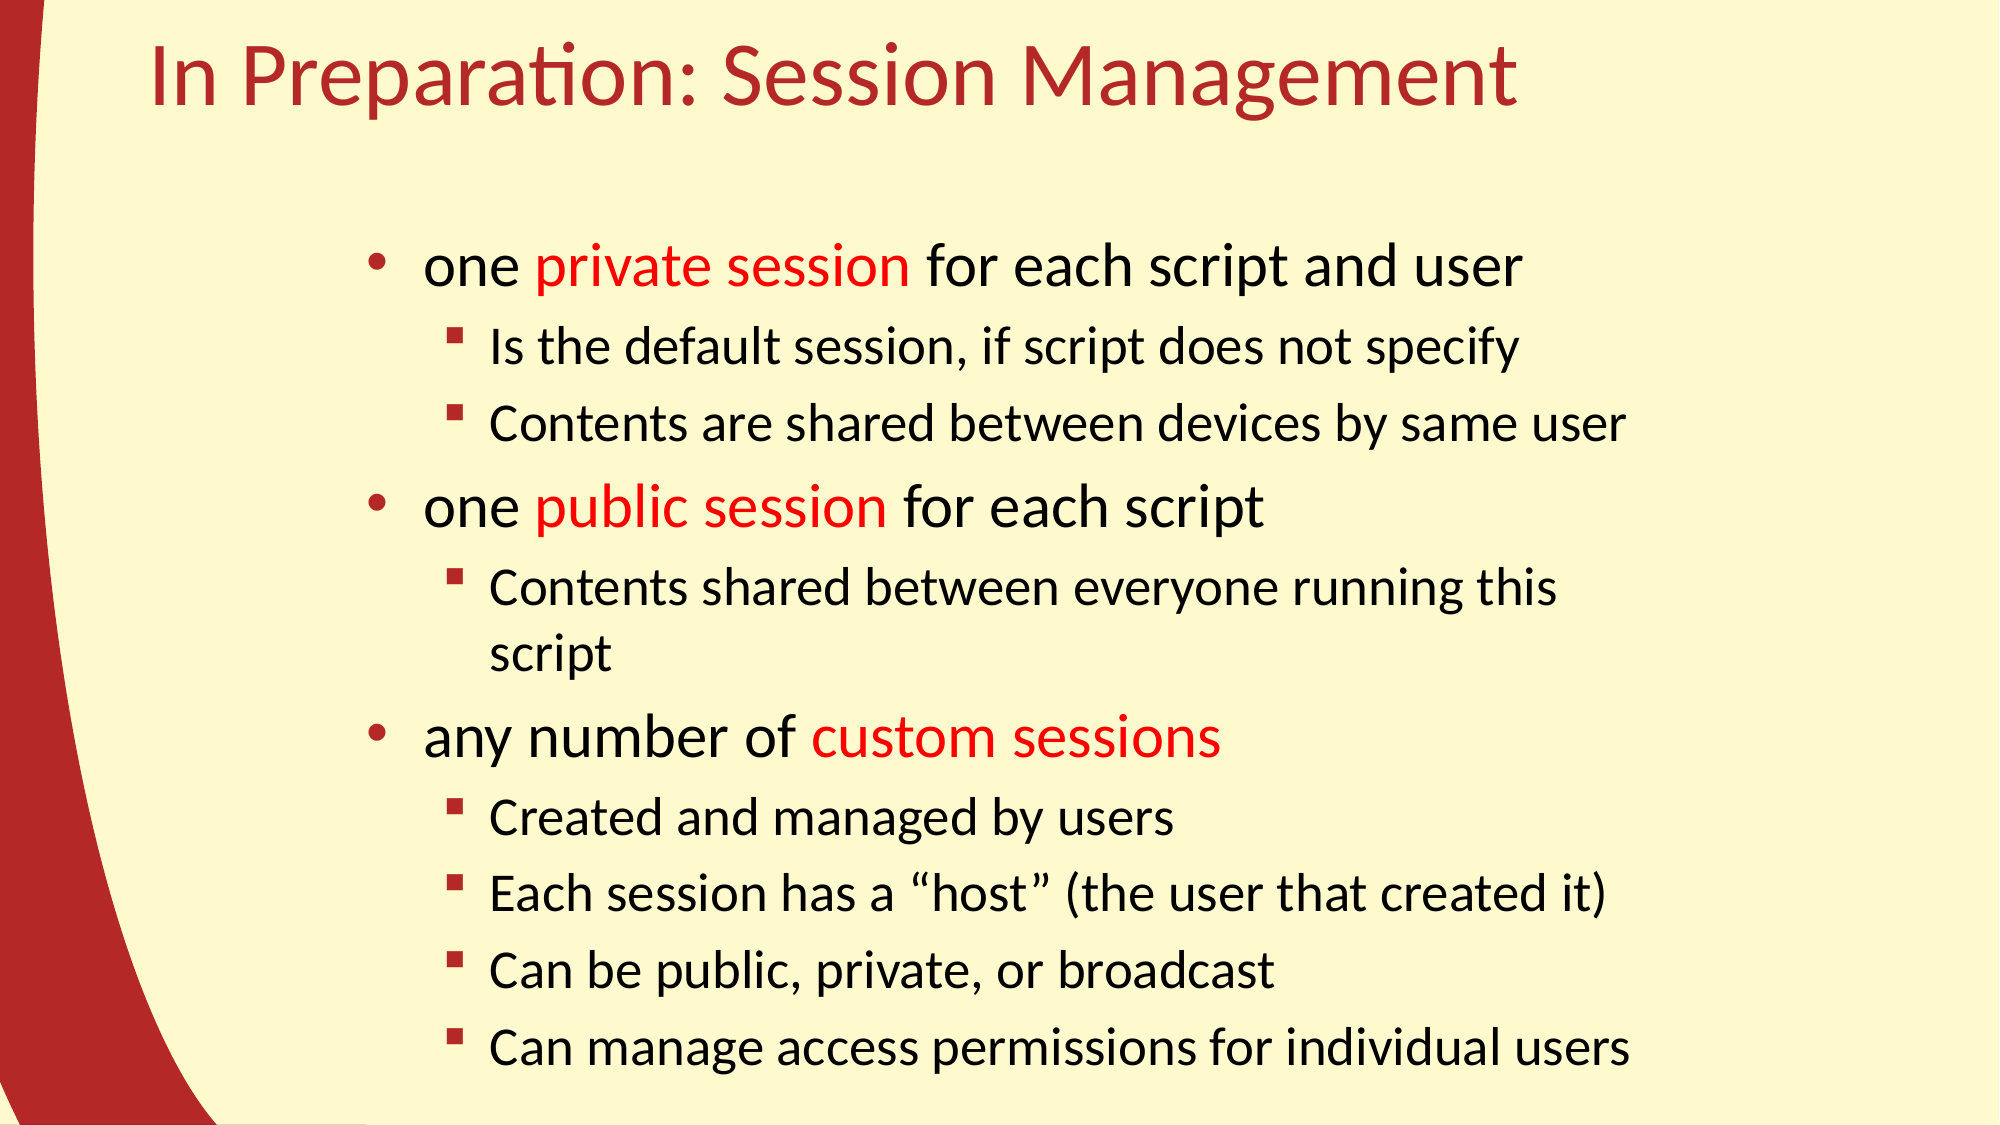

# In Preparation: Session Management
one private session for each script and user
Is the default session, if script does not specify
Contents are shared between devices by same user
one public session for each script
Contents shared between everyone running this script
any number of custom sessions
Created and managed by users
Each session has a “host” (the user that created it)
Can be public, private, or broadcast
Can manage access permissions for individual users